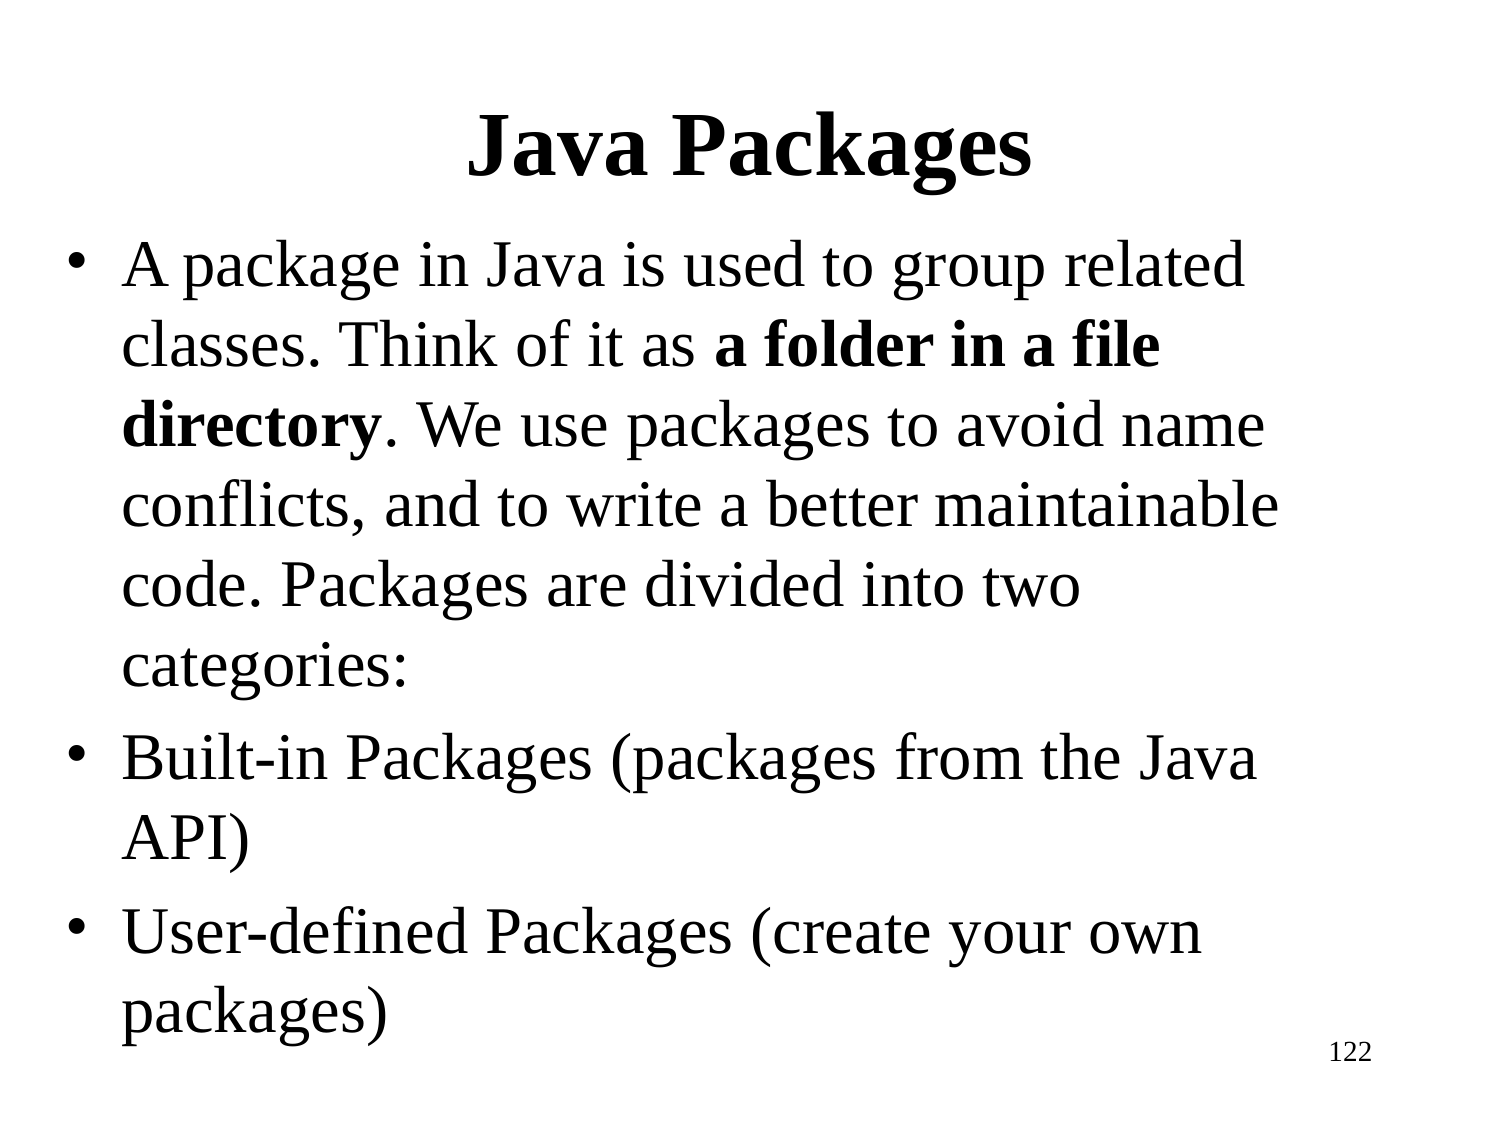

# Java Packages
A package in Java is used to group related classes. Think of it as a folder in a file directory. We use packages to avoid name conflicts, and to write a better maintainable code. Packages are divided into two categories:
Built-in Packages (packages from the Java API)
User-defined Packages (create your own packages)

122